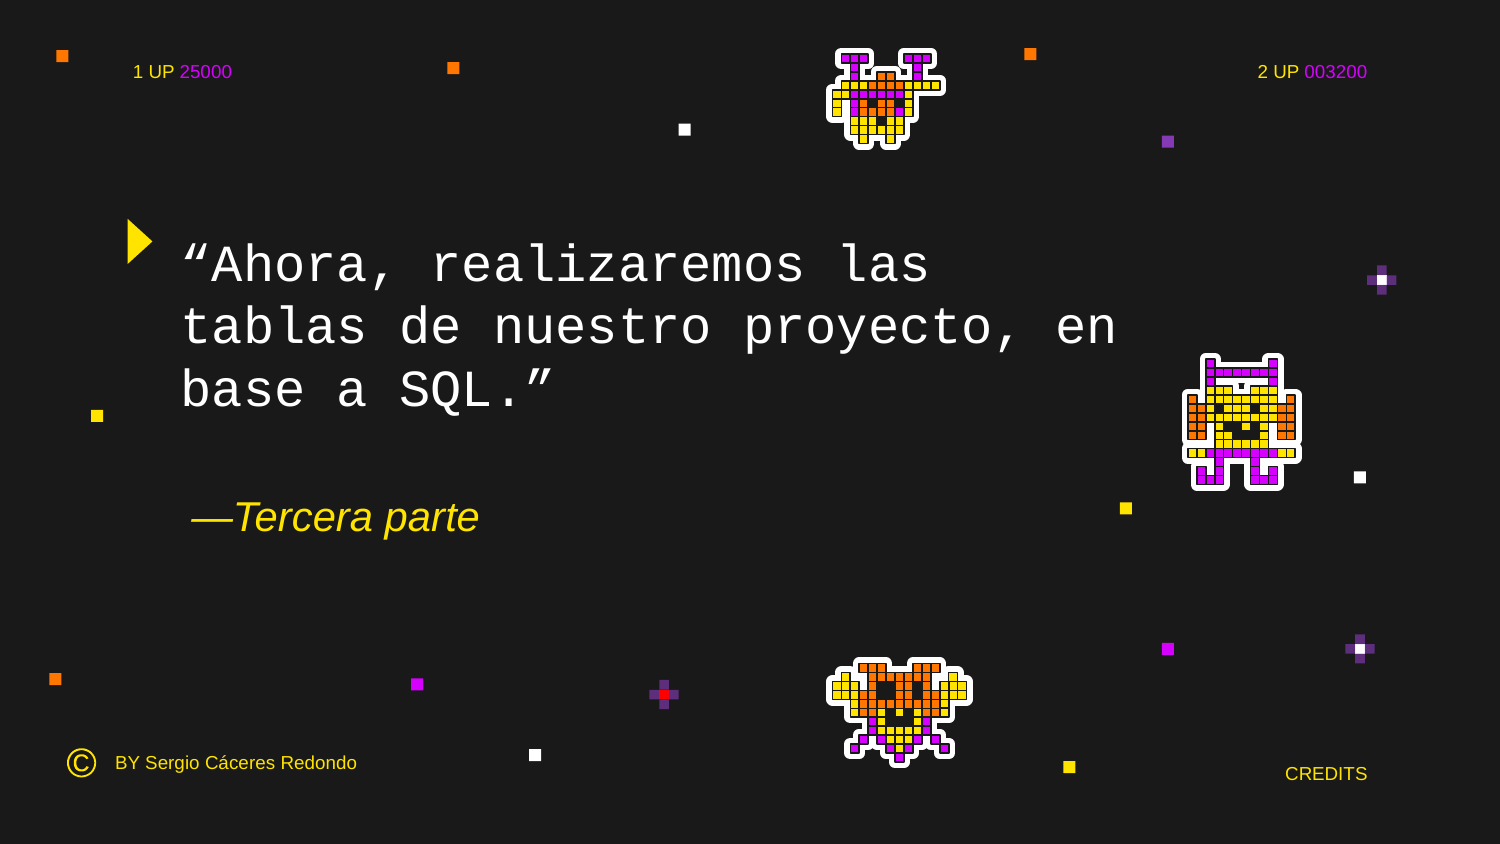

1 UP 25000
2 UP 003200

“Ahora, realizaremos las tablas de nuestro proyecto, en base a SQL.”

# —Tercera parte

BY Sergio Cáceres Redondo
©

CREDITS